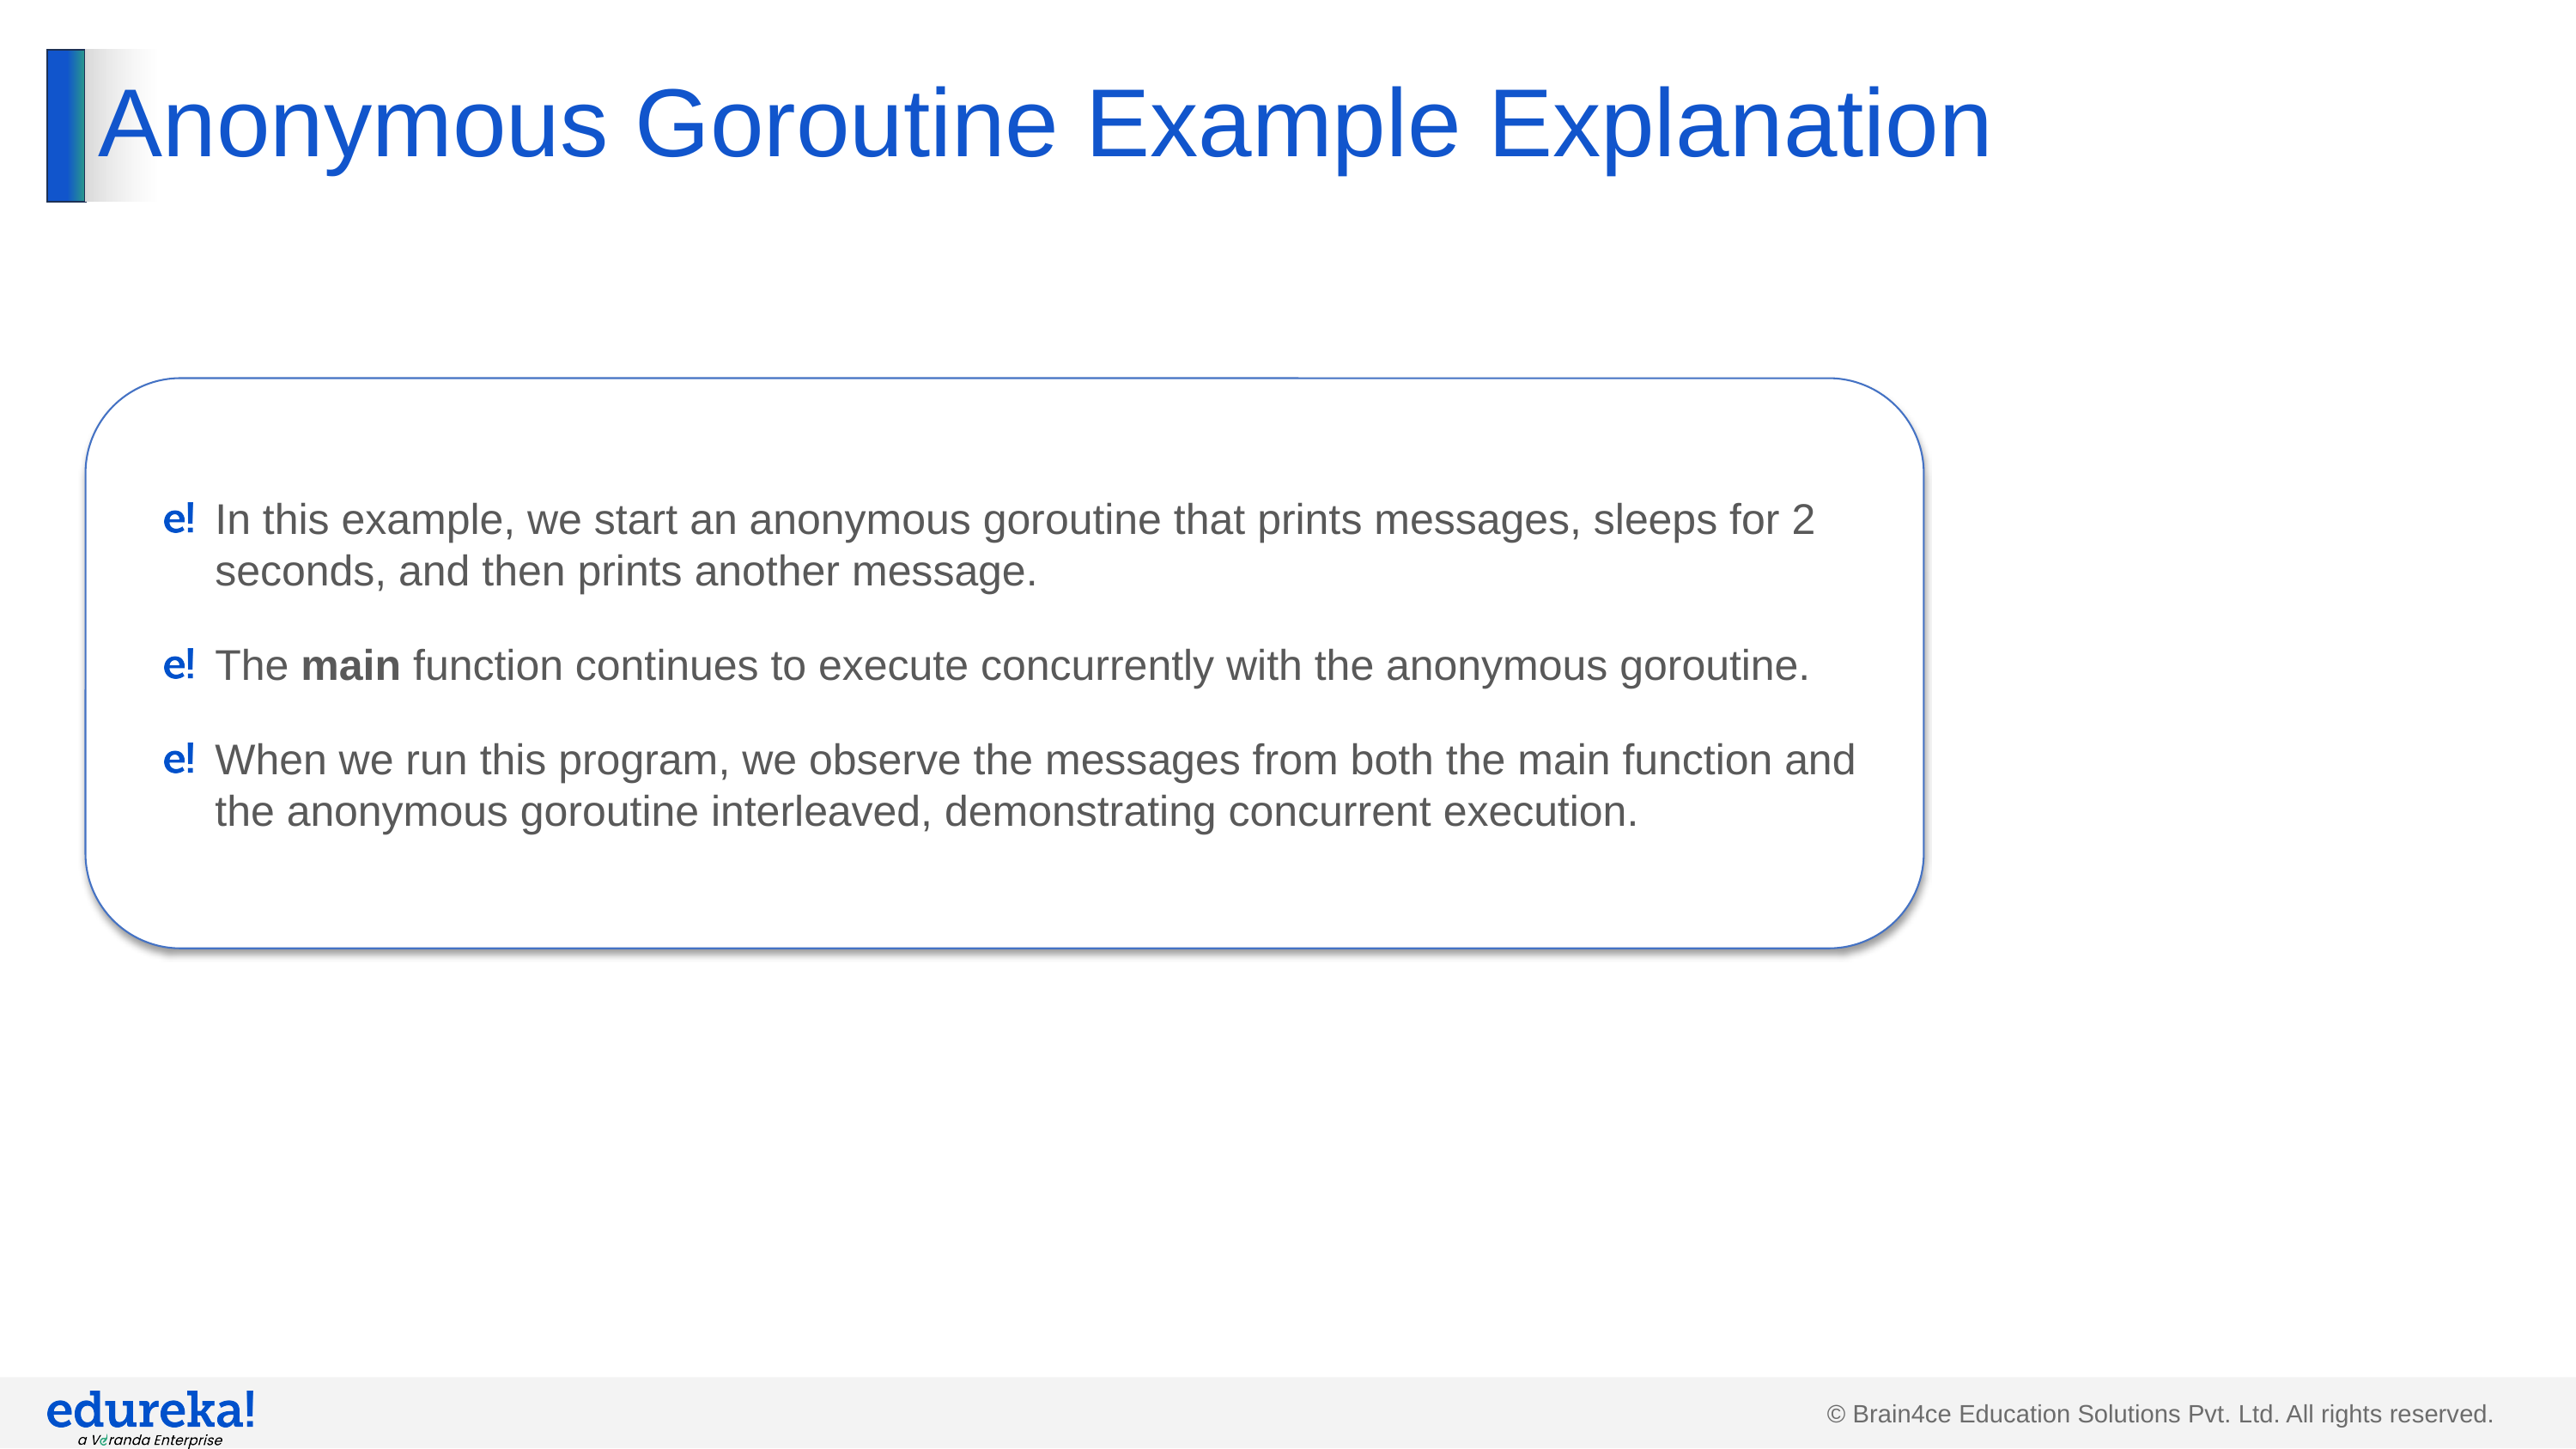

# Anonymous Goroutine Example Explanation
In this example, we start an anonymous goroutine that prints messages, sleeps for 2 seconds, and then prints another message.
The main function continues to execute concurrently with the anonymous goroutine.
When we run this program, we observe the messages from both the main function and the anonymous goroutine interleaved, demonstrating concurrent execution.